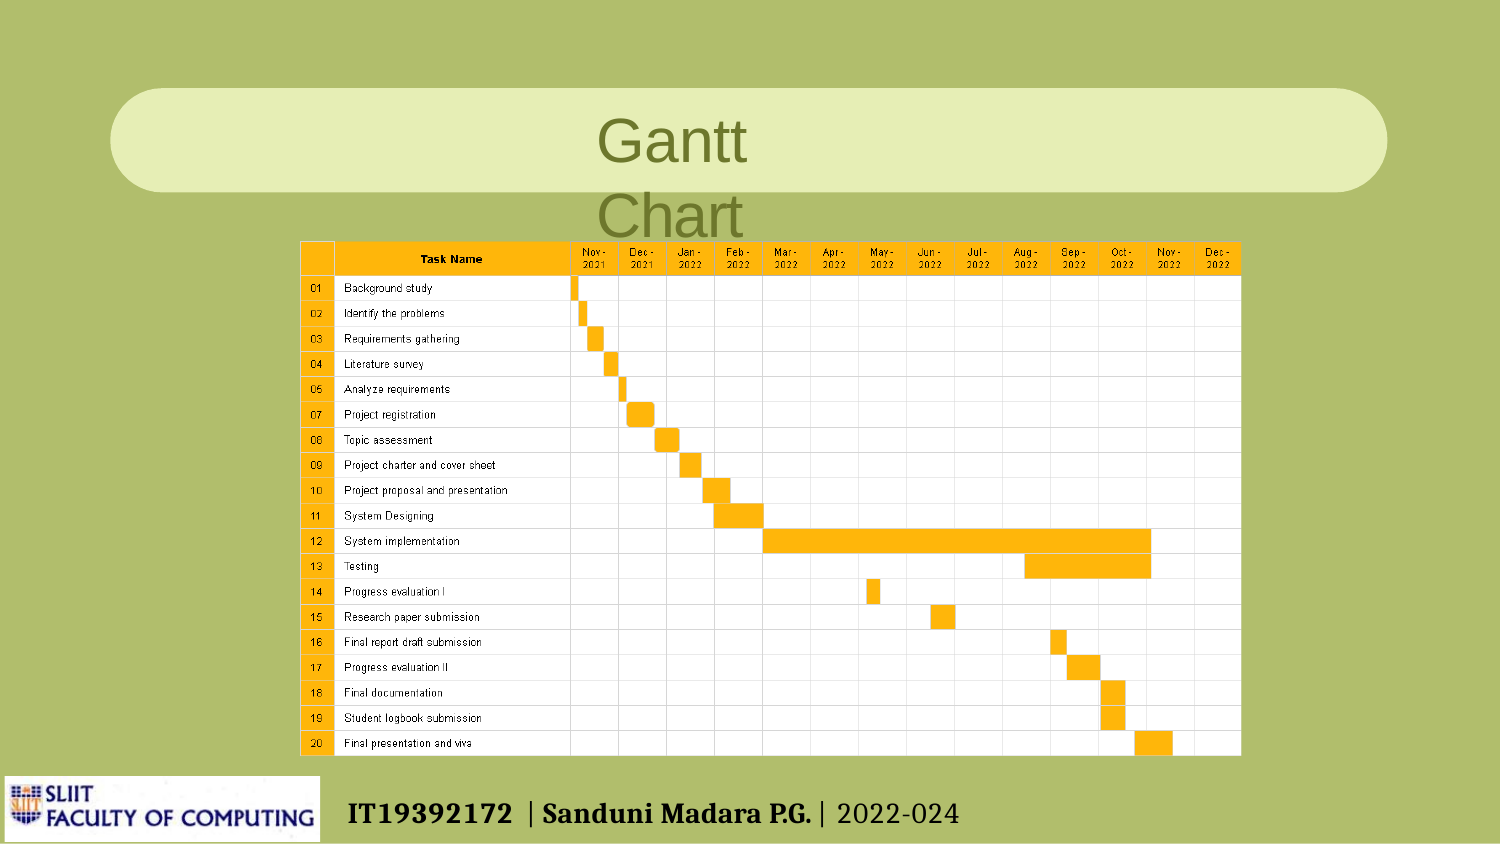

# Gantt Chart

IT19392172 | Sanduni Madara P.G. | 2022-024